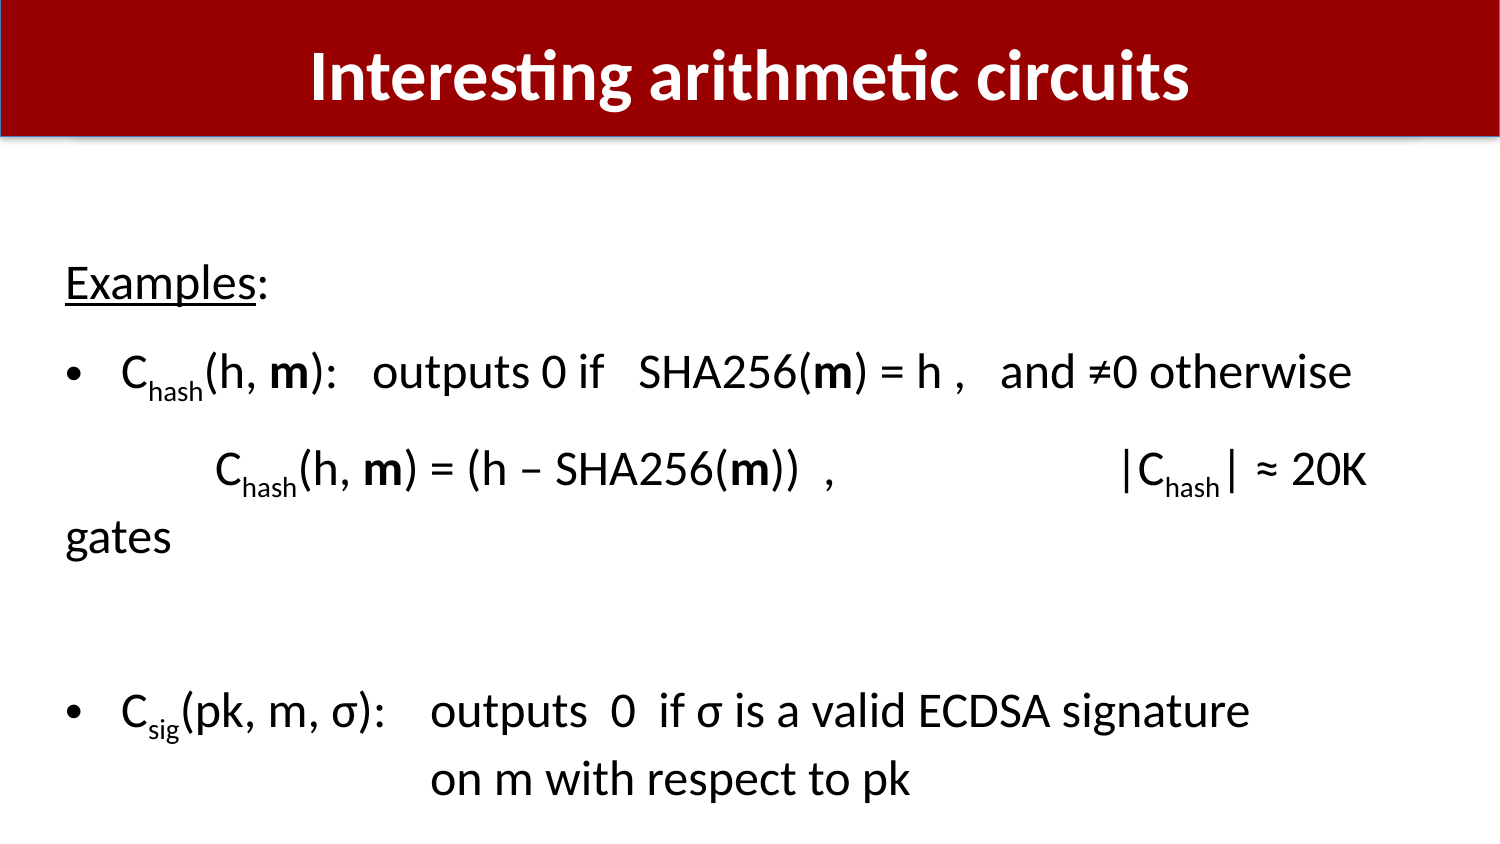

# Interesting arithmetic circuits

Examples:
Chash(h, m):   outputs 0 if   SHA256(m) = h ,   and ≠0 otherwise
	Chash(h, m) = (h – SHA256(m))  ,		|Chash| ≈ 20K gates
Csig(pk, m, σ):	outputs  0  if σ is a valid ECDSA signature
	on m with respect to pk